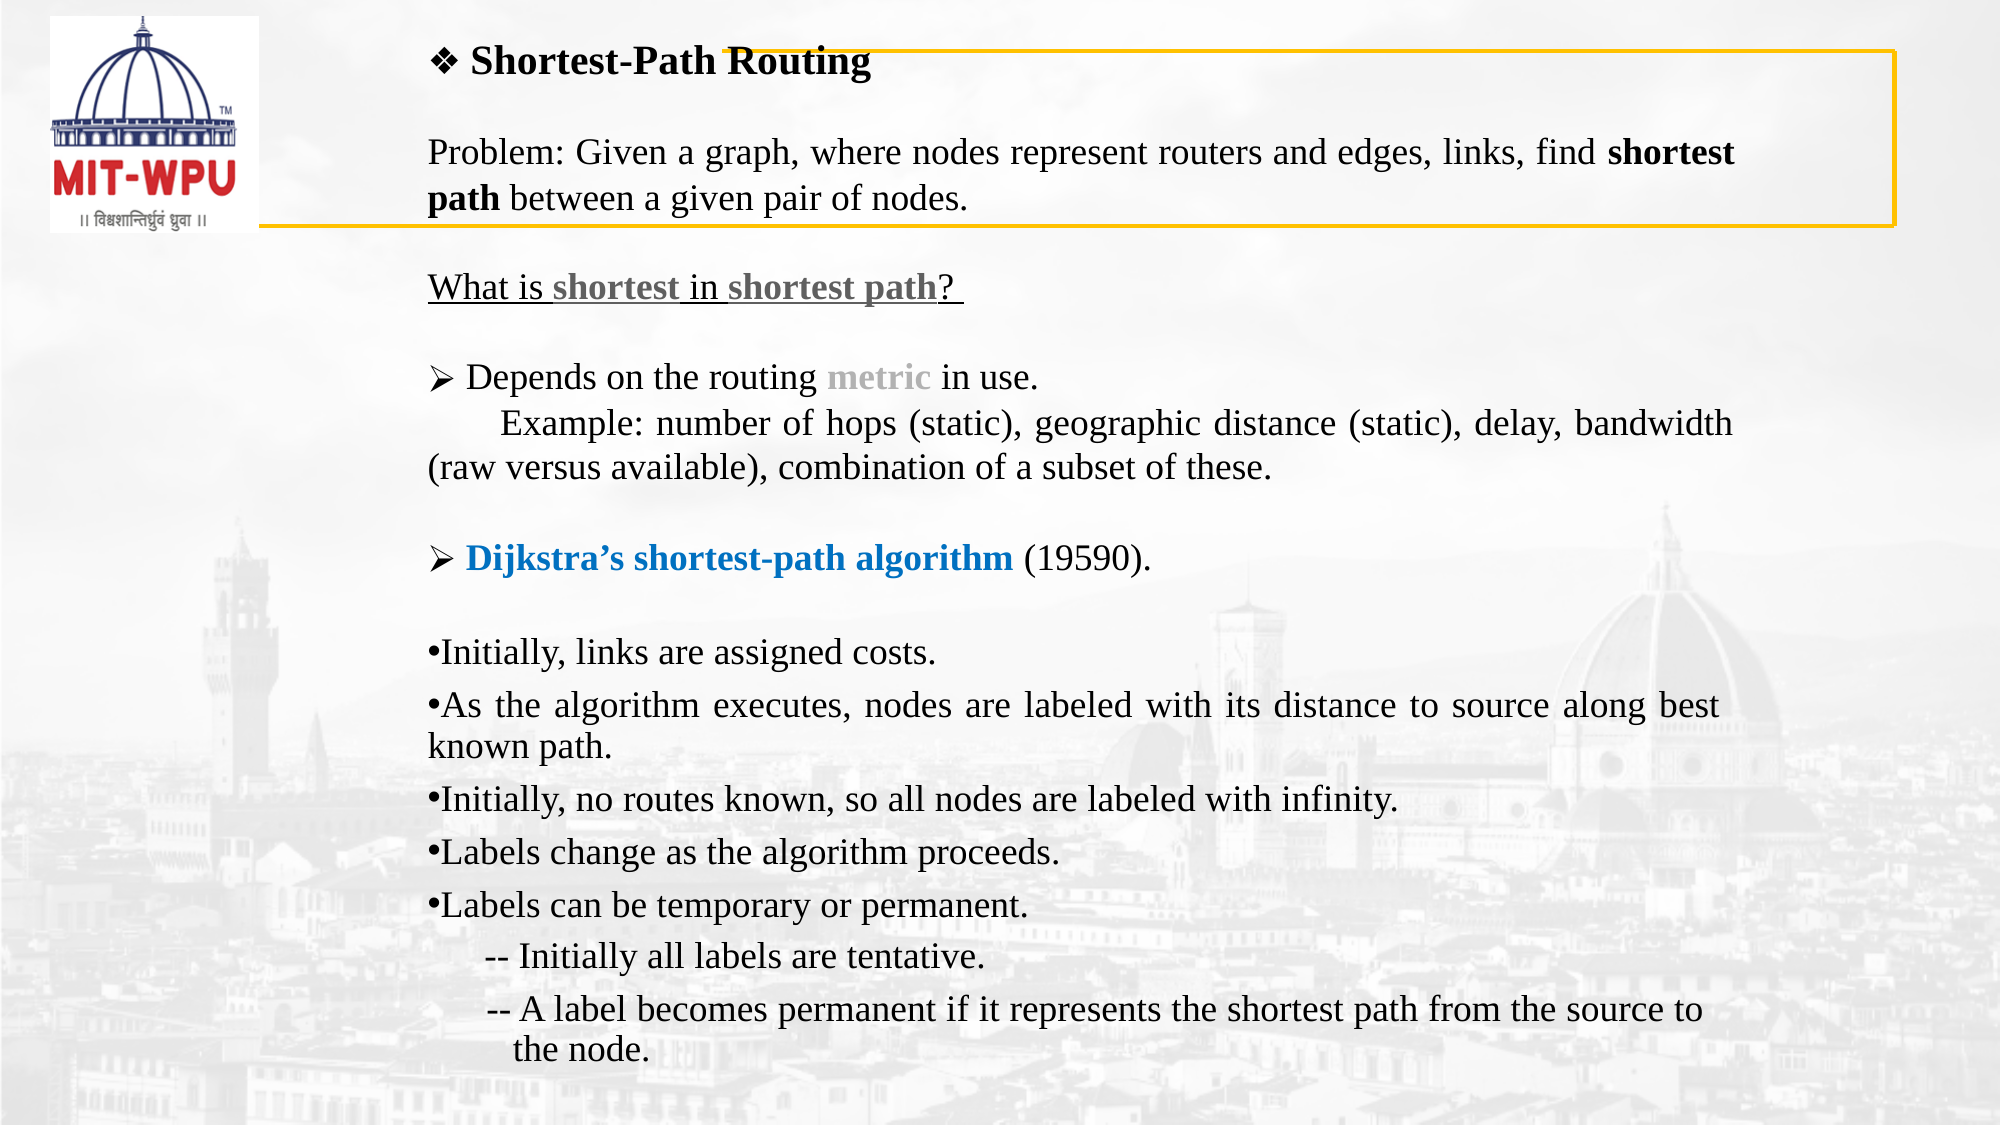

Shortest-Path Routing

Problem: Given a graph, where nodes represent routers and edges, links, find shortest path between a given pair of nodes.

What is shortest in shortest path?

 Depends on the routing metric in use.
      Example: number of hops (static), geographic distance (static), delay, bandwidth (raw versus available), combination of a subset of these.

 Dijkstra’s shortest-path algorithm (19590).
Initially, links are assigned costs.
As the algorithm executes, nodes are labeled with its distance to source along best  known path.
Initially, no routes known, so all nodes are labeled with infinity.
Labels change as the algorithm proceeds.
Labels can be temporary or permanent.
      -- Initially all labels are tentative.
      -- A label becomes permanent if it represents the shortest path from the source to             the node.